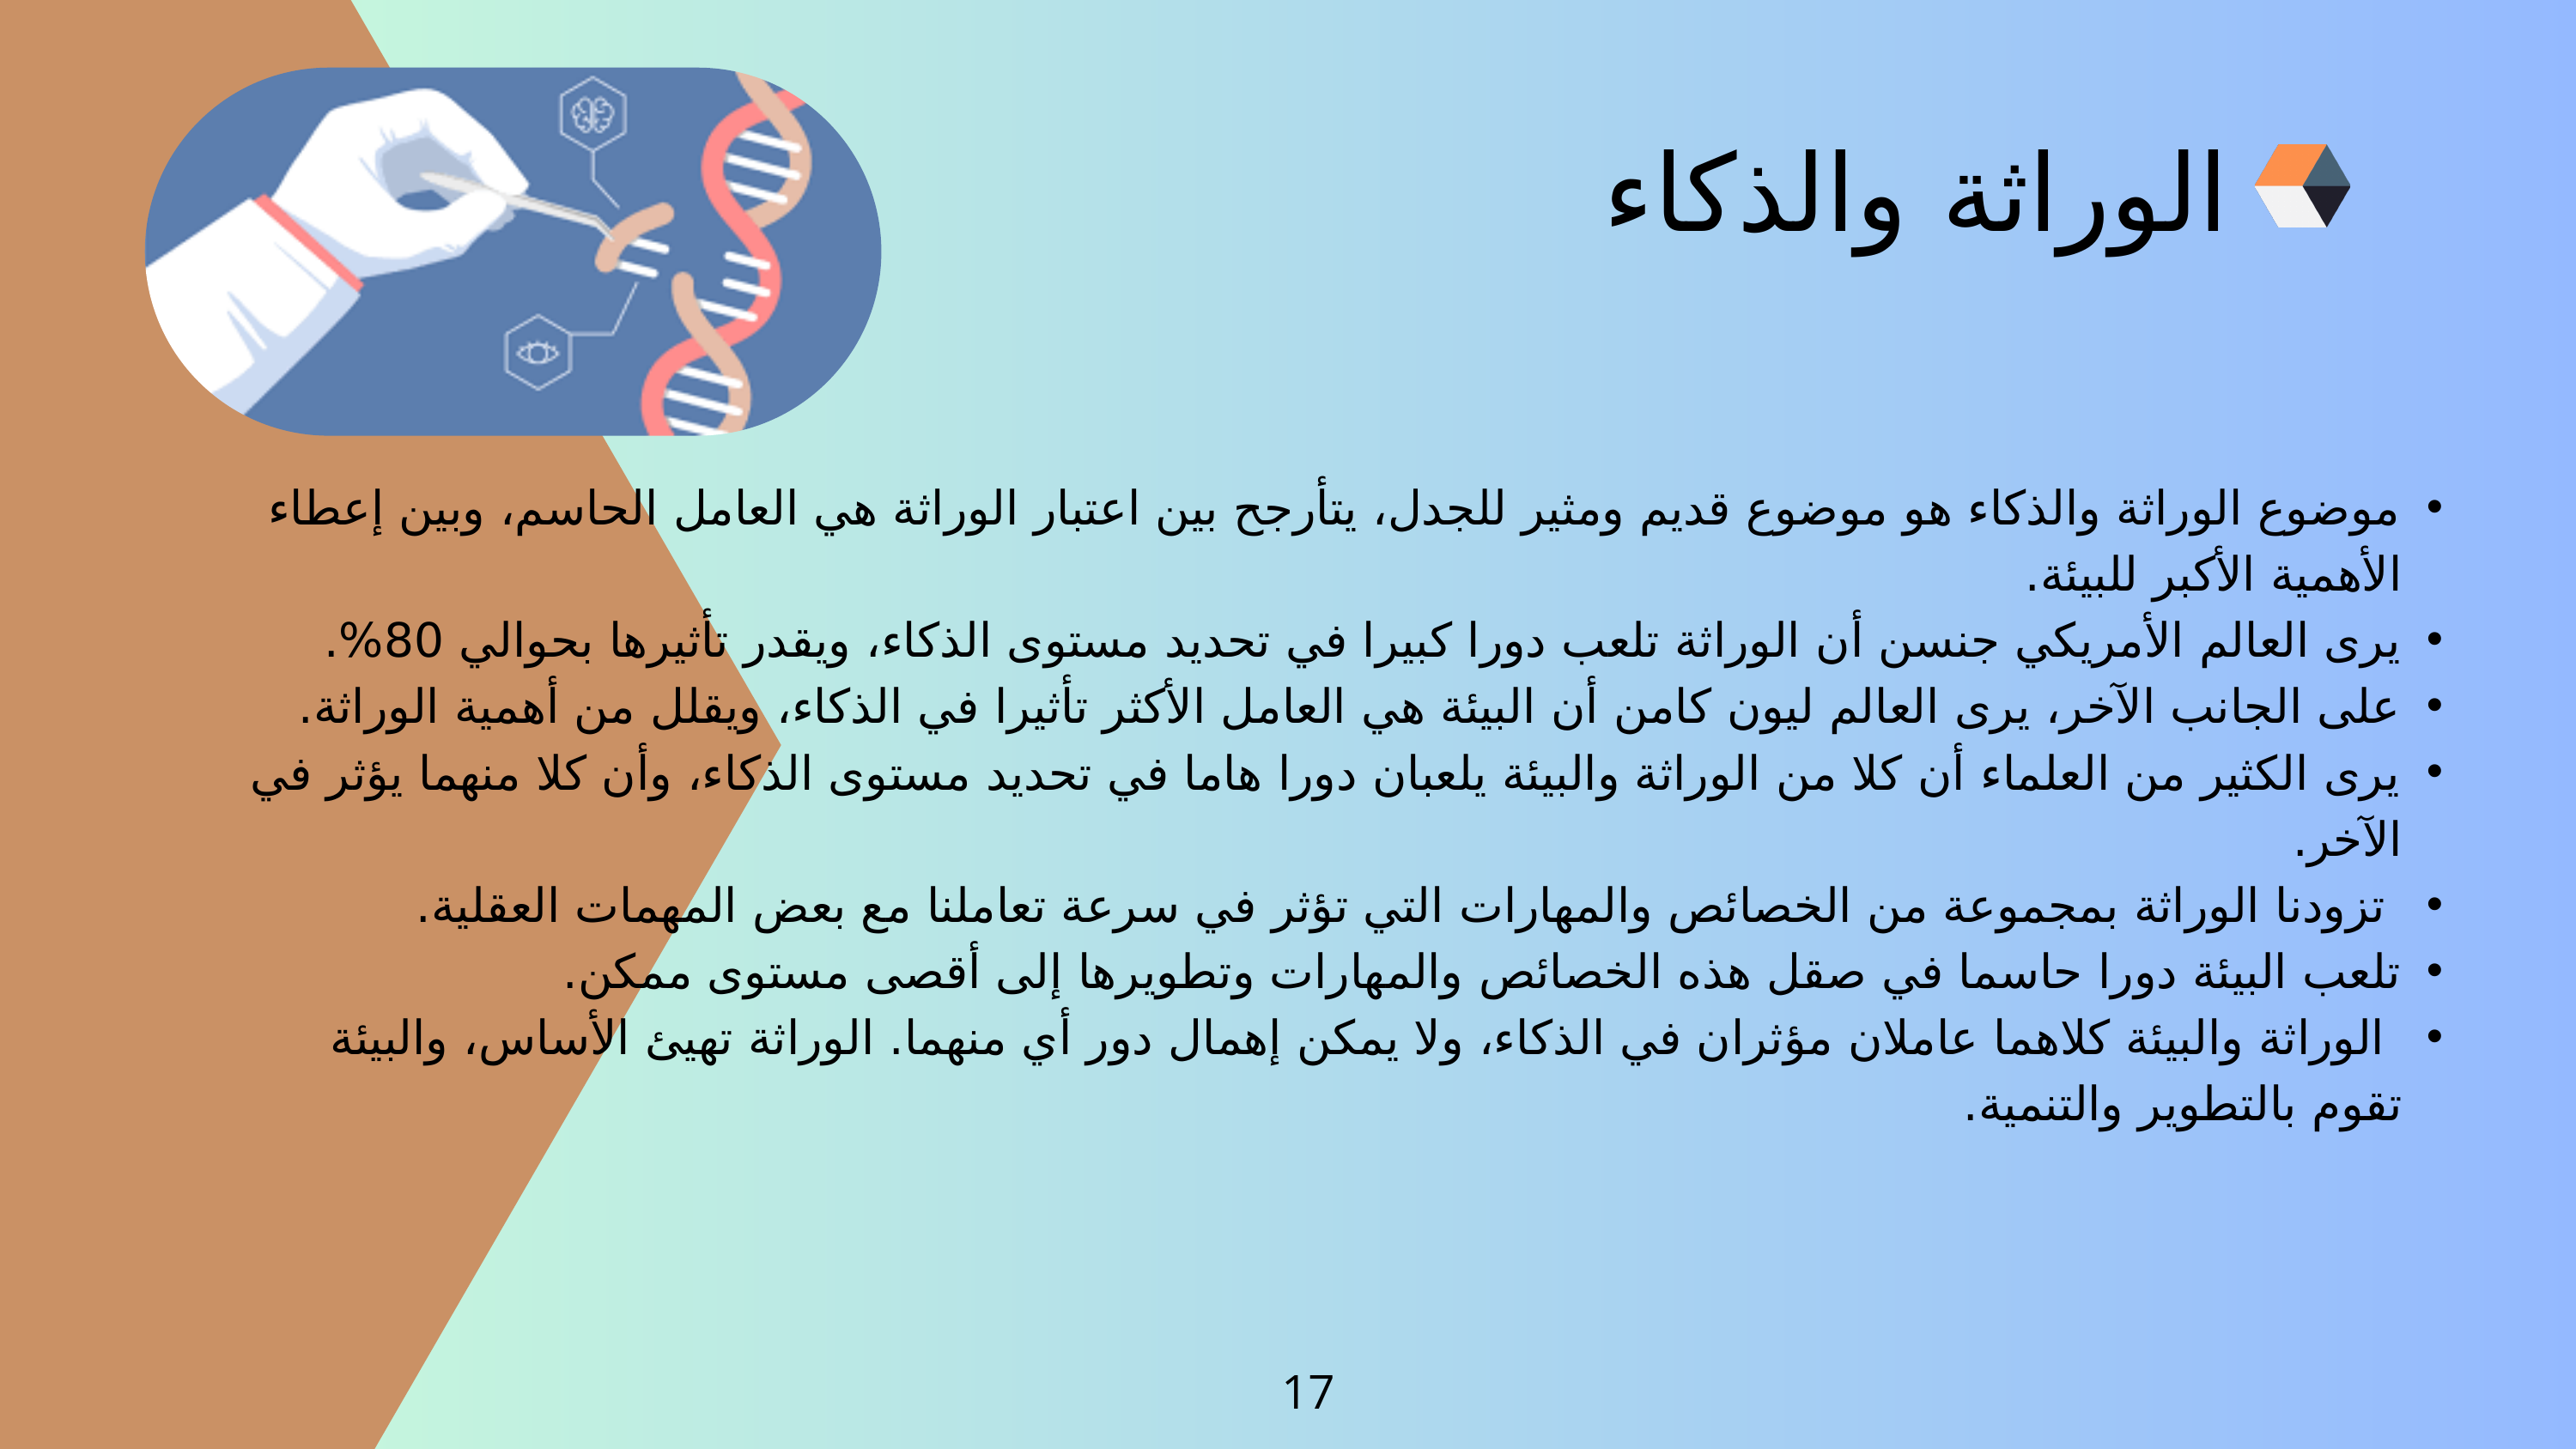

الوراثة والذكاء

موضوع الوراثة والذكاء هو موضوع قديم ومثير للجدل، يتأرجح بين اعتبار الوراثة هي العامل الحاسم، وبين إعطاء الأهمية الأكبر للبيئة.
يرى العالم الأمريكي جنسن أن الوراثة تلعب دورا كبيرا في تحديد مستوى الذكاء، ويقدر تأثيرها بحوالي 80%.
على الجانب الآخر، يرى العالم ليون كامن أن البيئة هي العامل الأكثر تأثيرا في الذكاء، ويقلل من أهمية الوراثة.
يرى الكثير من العلماء أن كلا من الوراثة والبيئة يلعبان دورا هاما في تحديد مستوى الذكاء، وأن كلا منهما يؤثر في الآخر.
 تزودنا الوراثة بمجموعة من الخصائص والمهارات التي تؤثر في سرعة تعاملنا مع بعض المهمات العقلية.
تلعب البيئة دورا حاسما في صقل هذه الخصائص والمهارات وتطويرها إلى أقصى مستوى ممكن.
 الوراثة والبيئة كلاهما عاملان مؤثران في الذكاء، ولا يمكن إهمال دور أي منهما. الوراثة تهيئ الأساس، والبيئة تقوم بالتطوير والتنمية.

17